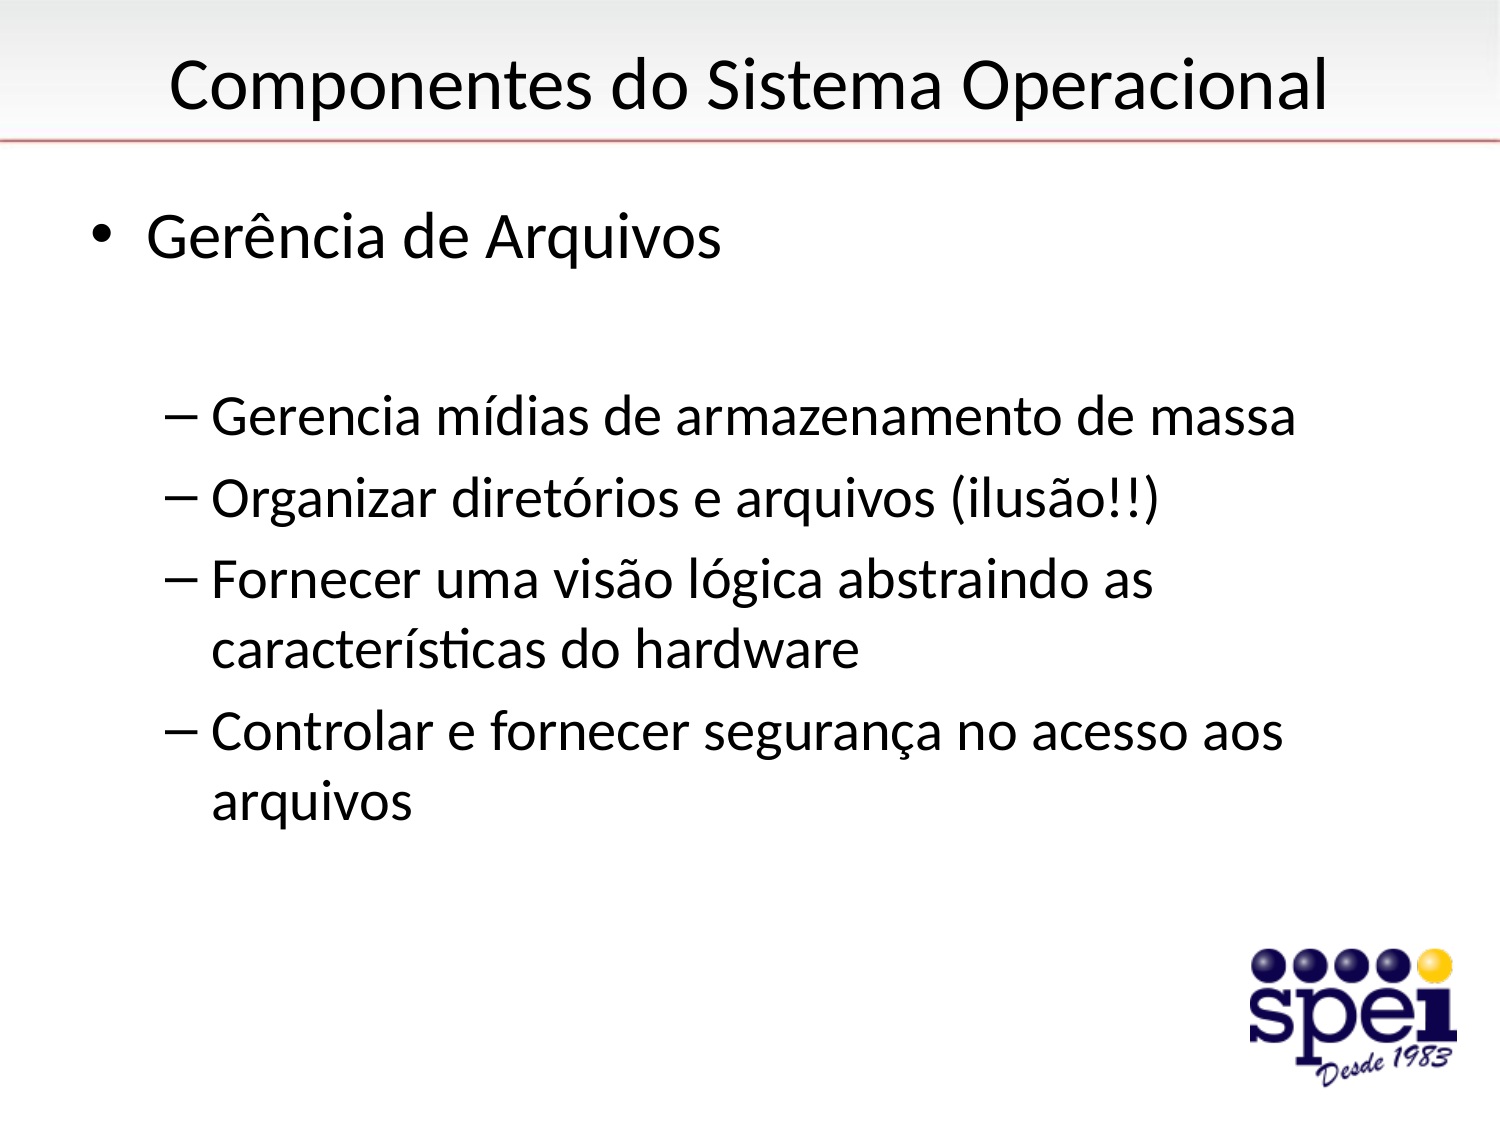

# Componentes do Sistema Operacional
Gerência de Arquivos

Gerencia mídias de armazenamento de massa
Organizar diretórios e arquivos (ilusão!!)
Fornecer uma visão lógica abstraindo as características do hardware
Controlar e fornecer segurança no acesso aos arquivos